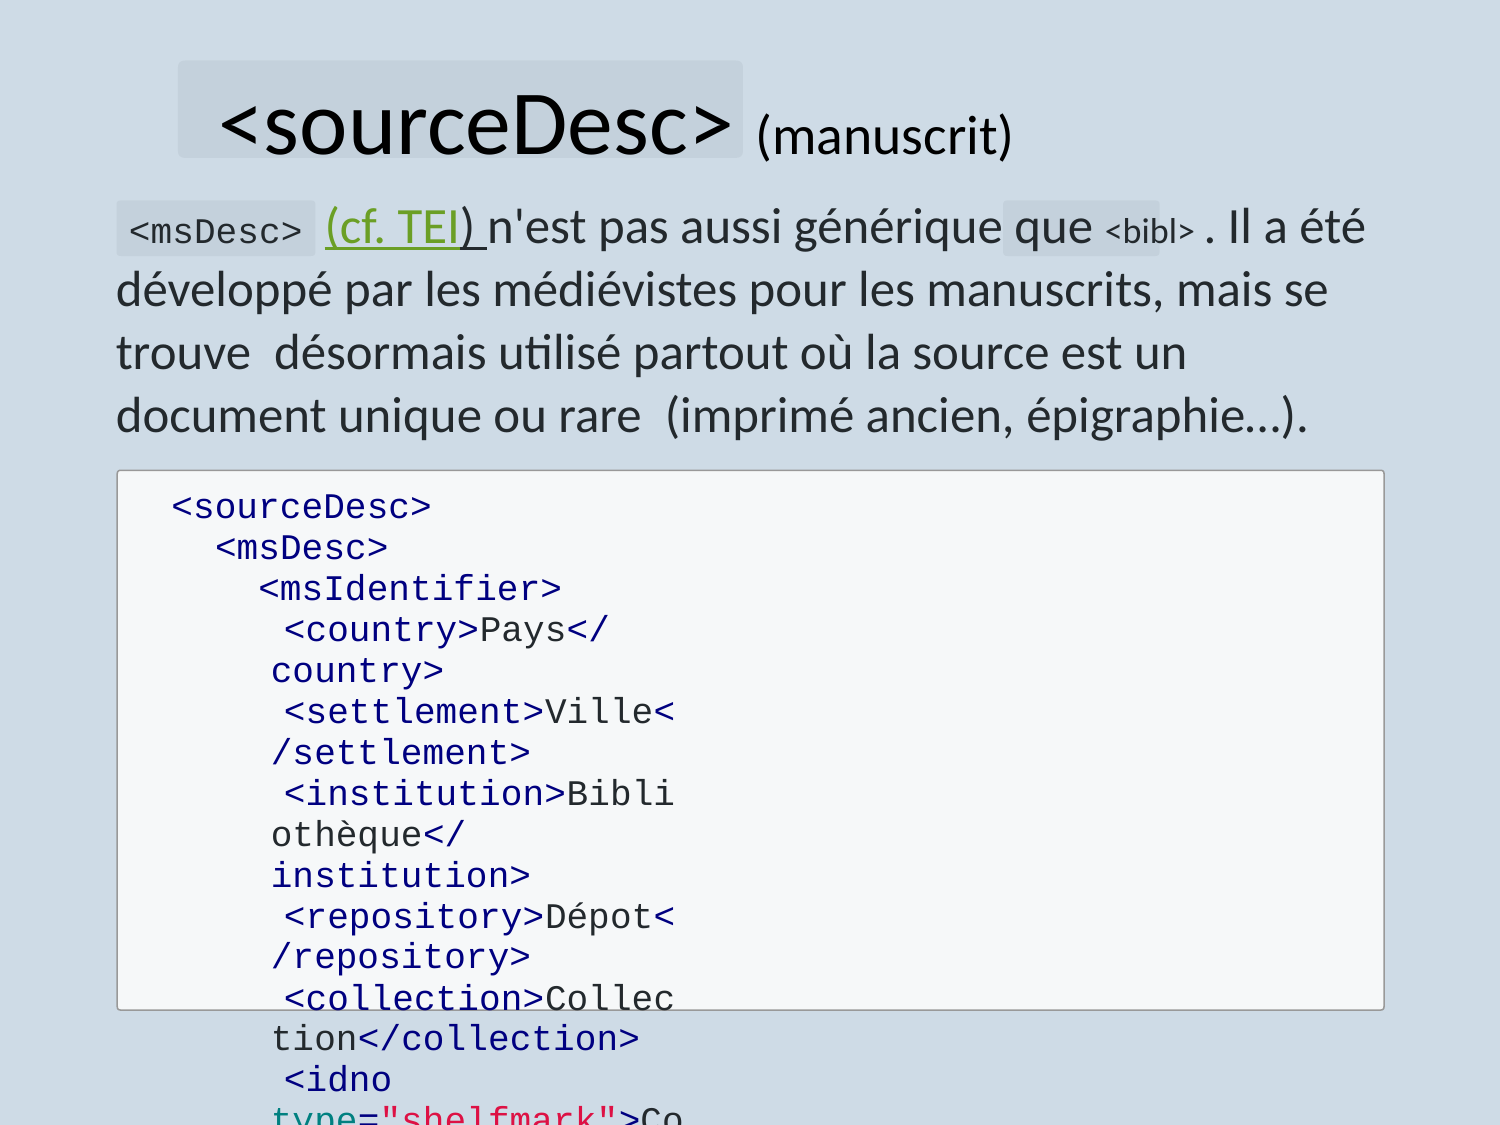

# <sourceDesc> (manuscrit)
<msDesc> (cf. TEI) n'est pas aussi générique que <bibl> . Il a été  développé par les médiévistes pour les manuscrits, mais se trouve  désormais utilisé partout où la source est un document unique ou rare  (imprimé ancien, épigraphie…).

<sourceDesc>
<msDesc>
<msIdentifier>
<country>Pays</country>
<settlement>Ville</settlement>
<institution>Bibliothèque</institution>
<repository>Dépot</repository>
<collection>Collection</collection>
<idno type="shelfmark">Cote</idno>
</msIdentifier>
</msDesc>
</sourceDesc>